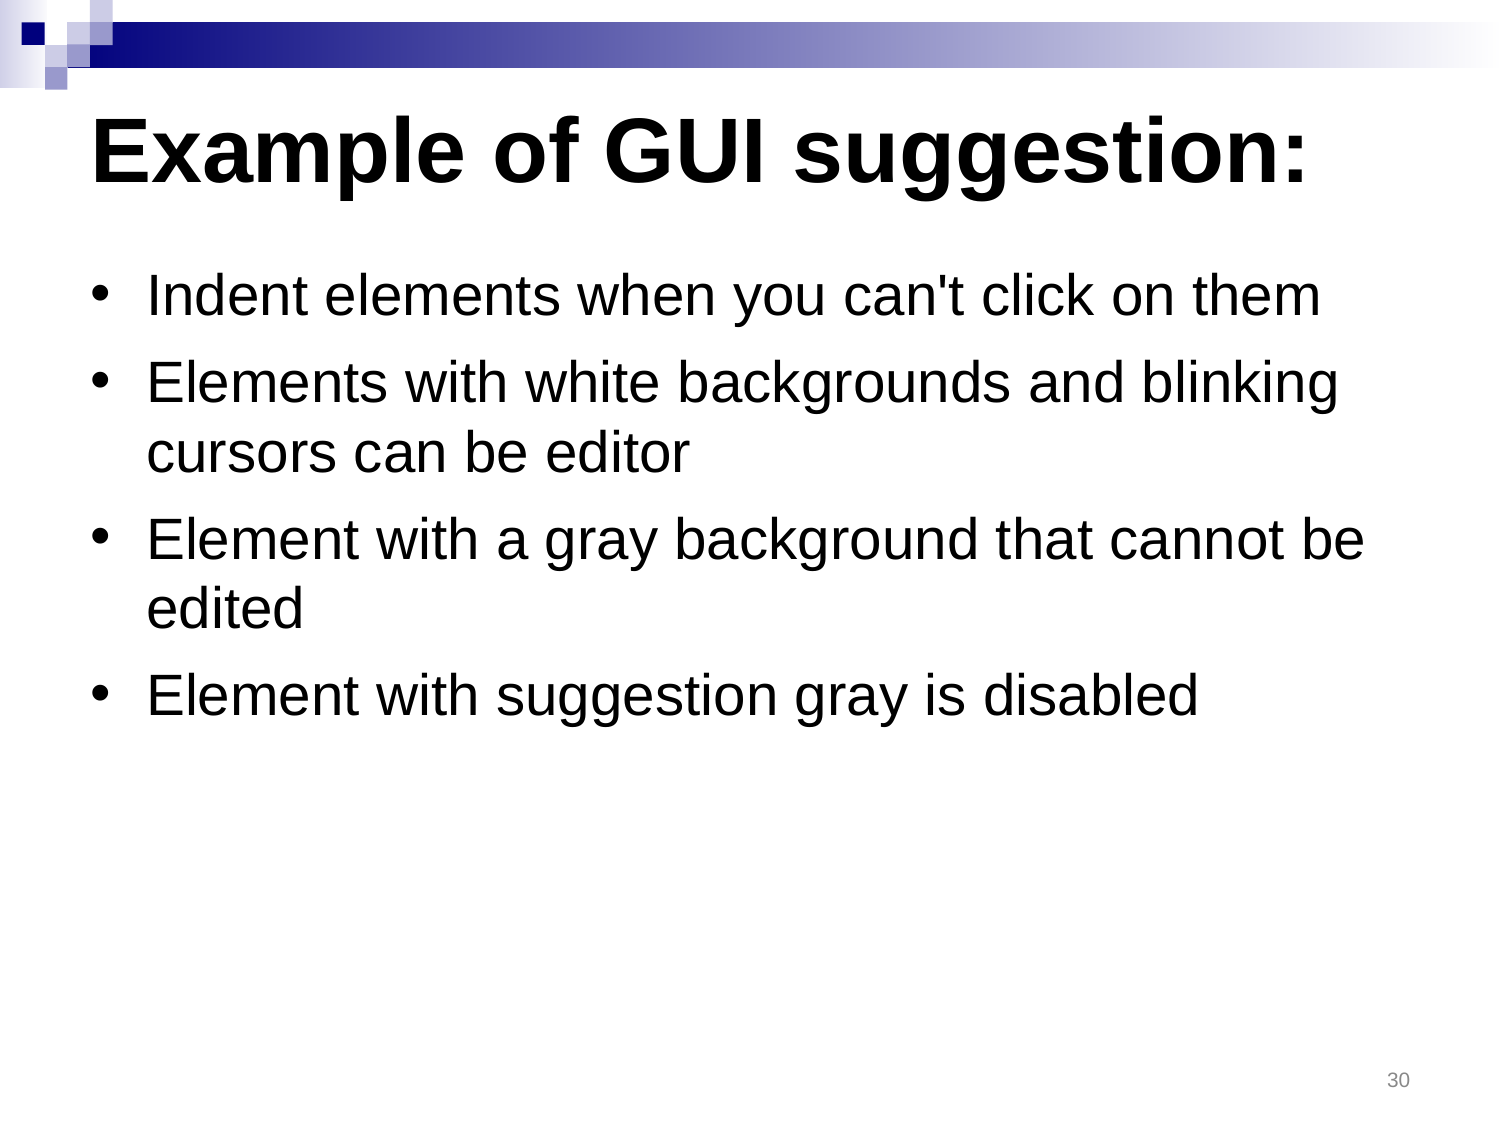

# Example of GUI suggestion:
Indent elements when you can't click on them
Elements with white backgrounds and blinking cursors can be editor
Element with a gray background that cannot be edited
Element with suggestion gray is disabled
30